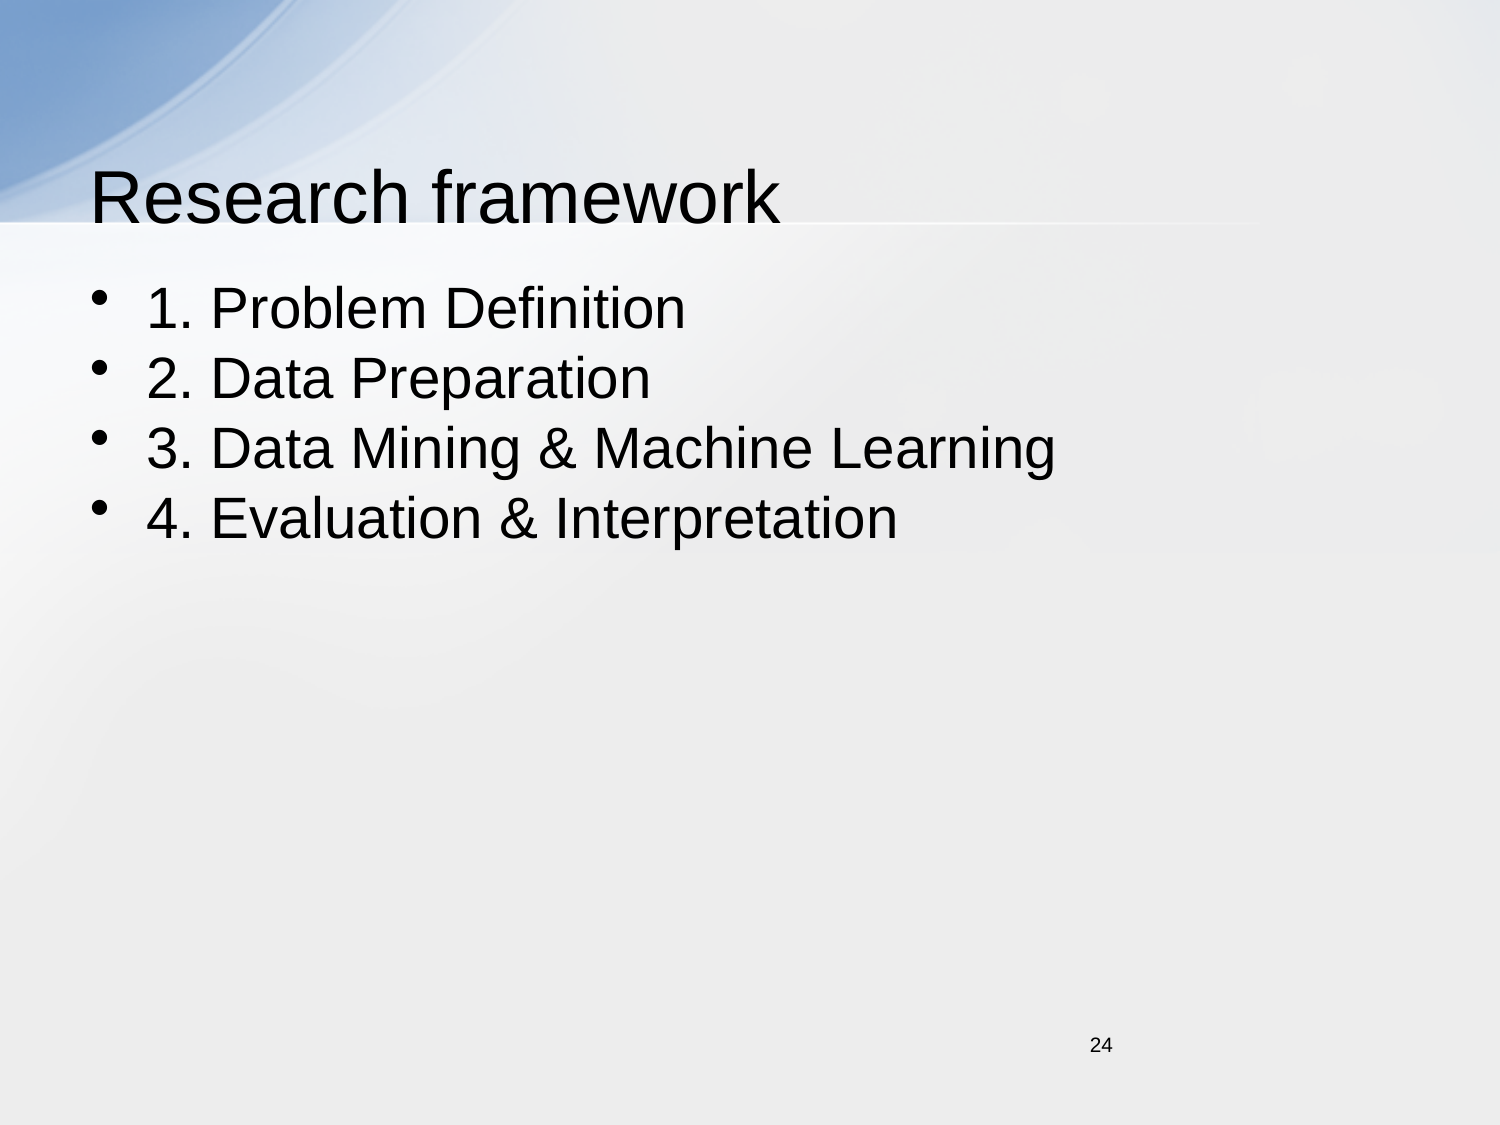

# Research framework
1. Problem Definition
2. Data Preparation
3. Data Mining & Machine Learning
4. Evaluation & Interpretation
24